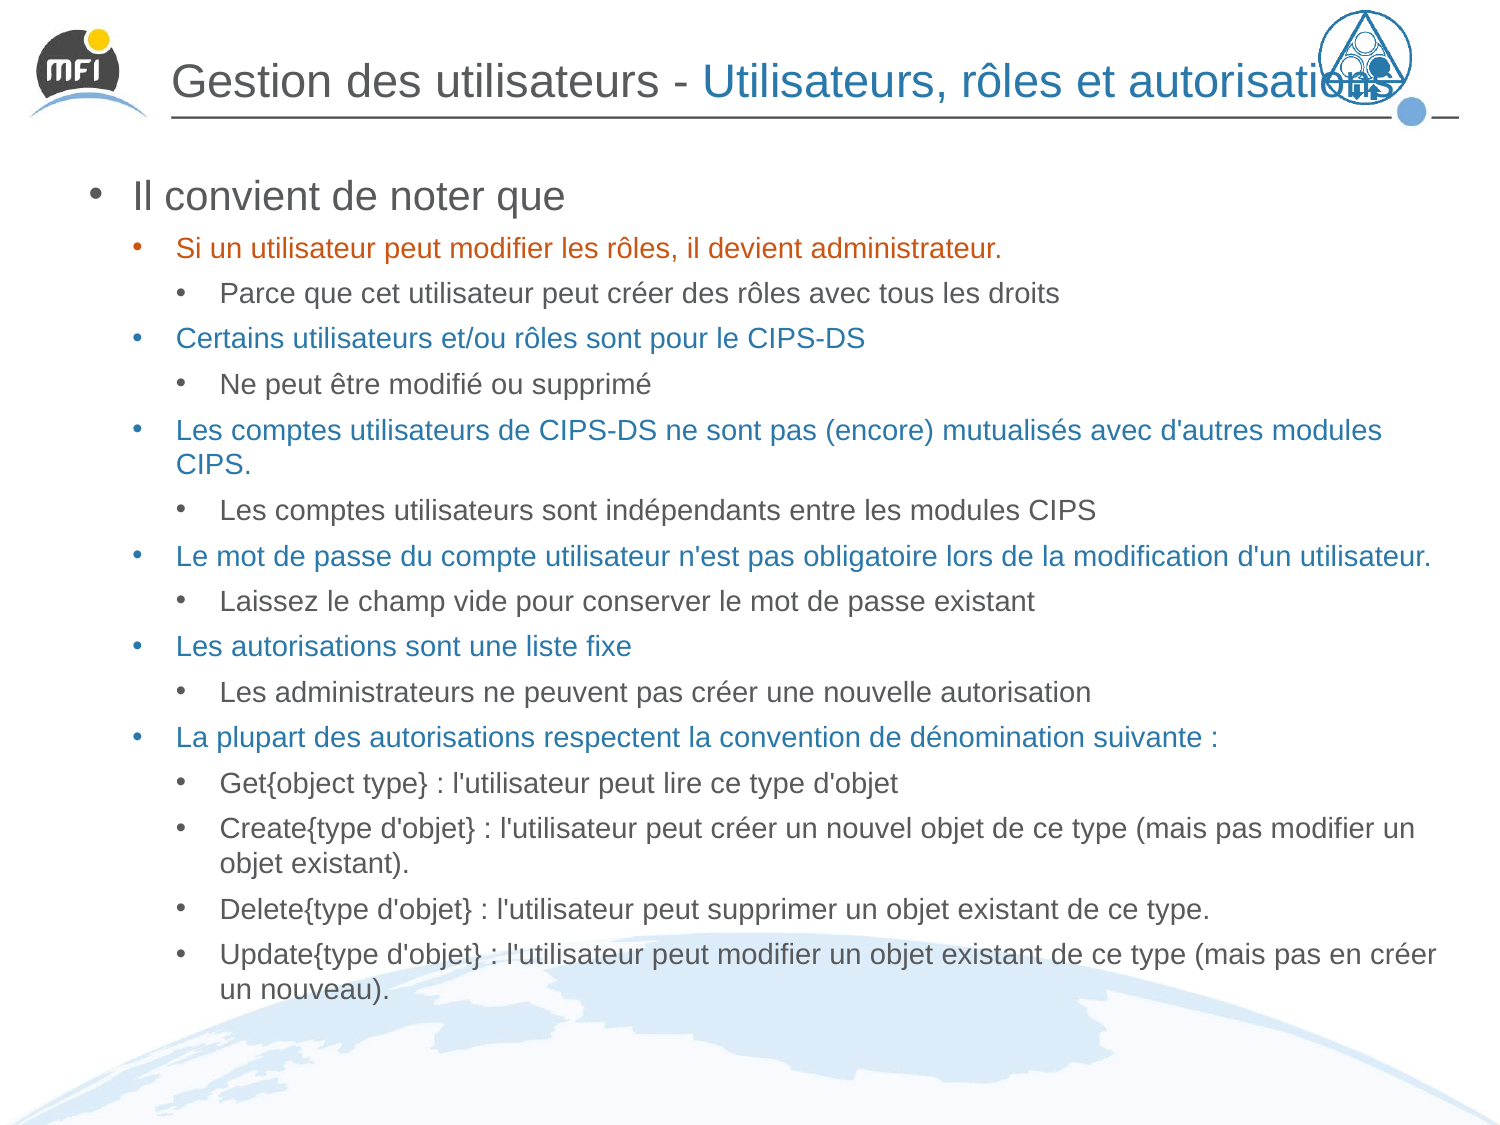

# Gestion des utilisateurs - Utilisateurs, rôles et autorisations
Il convient de noter que
Si un utilisateur peut modifier les rôles, il devient administrateur.
Parce que cet utilisateur peut créer des rôles avec tous les droits
Certains utilisateurs et/ou rôles sont pour le CIPS-DS
Ne peut être modifié ou supprimé
Les comptes utilisateurs de CIPS-DS ne sont pas (encore) mutualisés avec d'autres modules CIPS.
Les comptes utilisateurs sont indépendants entre les modules CIPS
Le mot de passe du compte utilisateur n'est pas obligatoire lors de la modification d'un utilisateur.
Laissez le champ vide pour conserver le mot de passe existant
Les autorisations sont une liste fixe
Les administrateurs ne peuvent pas créer une nouvelle autorisation
La plupart des autorisations respectent la convention de dénomination suivante :
Get{object type} : l'utilisateur peut lire ce type d'objet
Create{type d'objet} : l'utilisateur peut créer un nouvel objet de ce type (mais pas modifier un objet existant).
Delete{type d'objet} : l'utilisateur peut supprimer un objet existant de ce type.
Update{type d'objet} : l'utilisateur peut modifier un objet existant de ce type (mais pas en créer un nouveau).